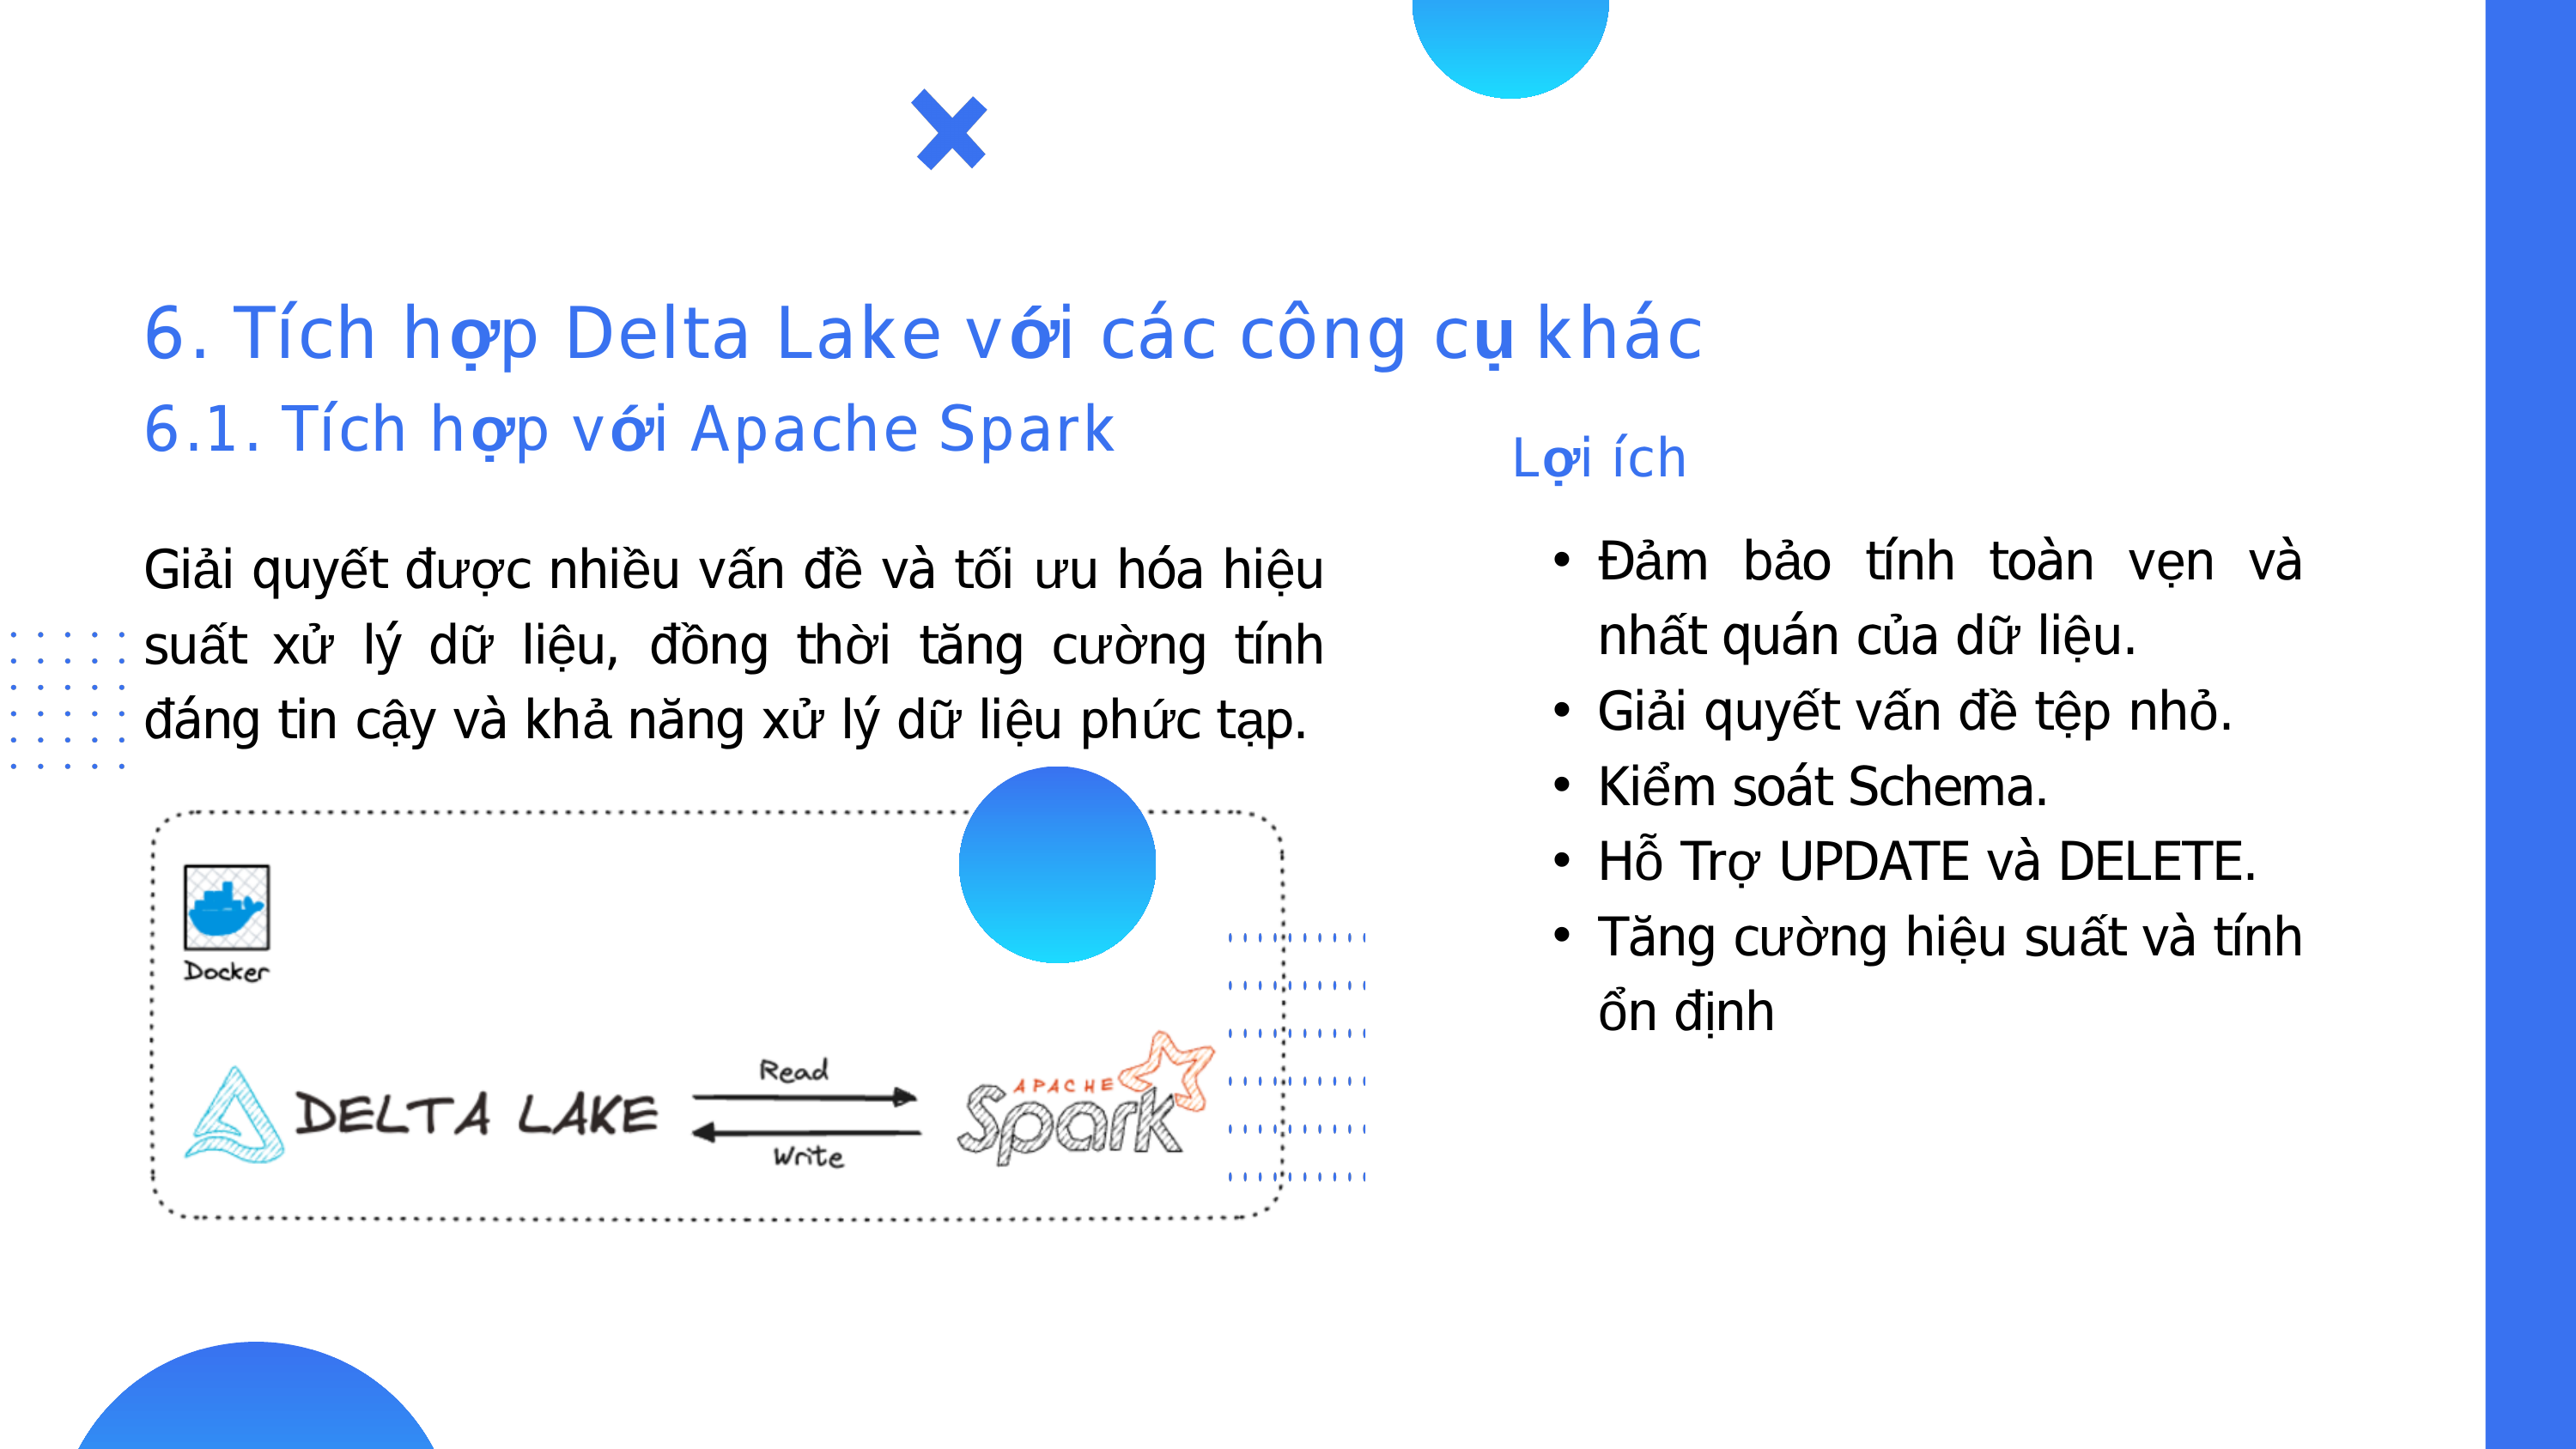

6. Tích hợp Delta Lake với các công cụ khác
6.1. Tích hợp với Apache Spark
Lợi ích
Đảm bảo tính toàn vẹn và nhất quán của dữ liệu.
Giải quyết vấn đề tệp nhỏ.
Kiểm soát Schema.
Hỗ Trợ UPDATE và DELETE.
Tăng cường hiệu suất và tính ổn định
Giải quyết được nhiều vấn đề và tối ưu hóa hiệu suất xử lý dữ liệu, đồng thời tăng cường tính đáng tin cậy và khả năng xử lý dữ liệu phức tạp.